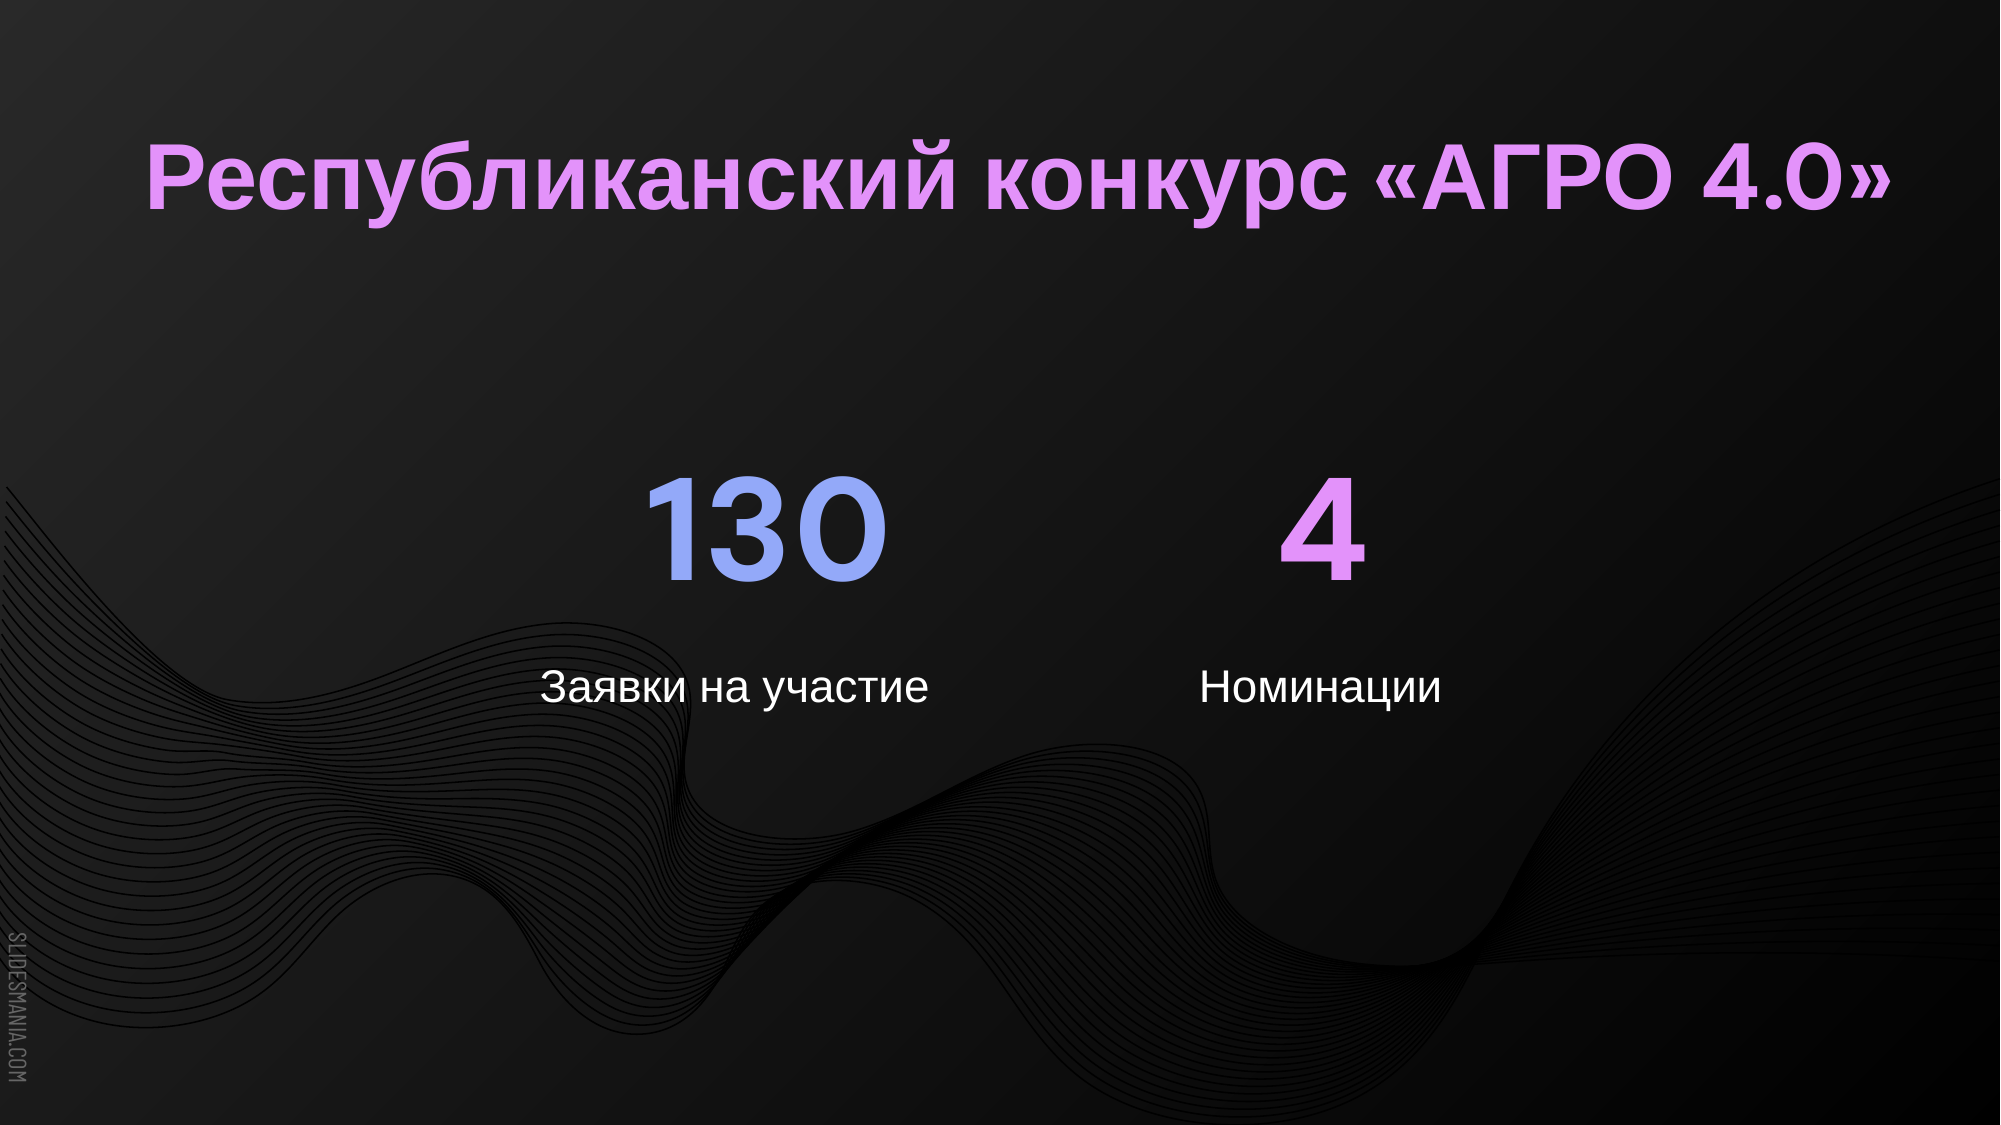

470
11
Проекты
Номинации
V Международная Scratch-Олимпиада
Республиканский конкурс «АГРО 4.0»
# 130
4
Заявки на участие
Номинации